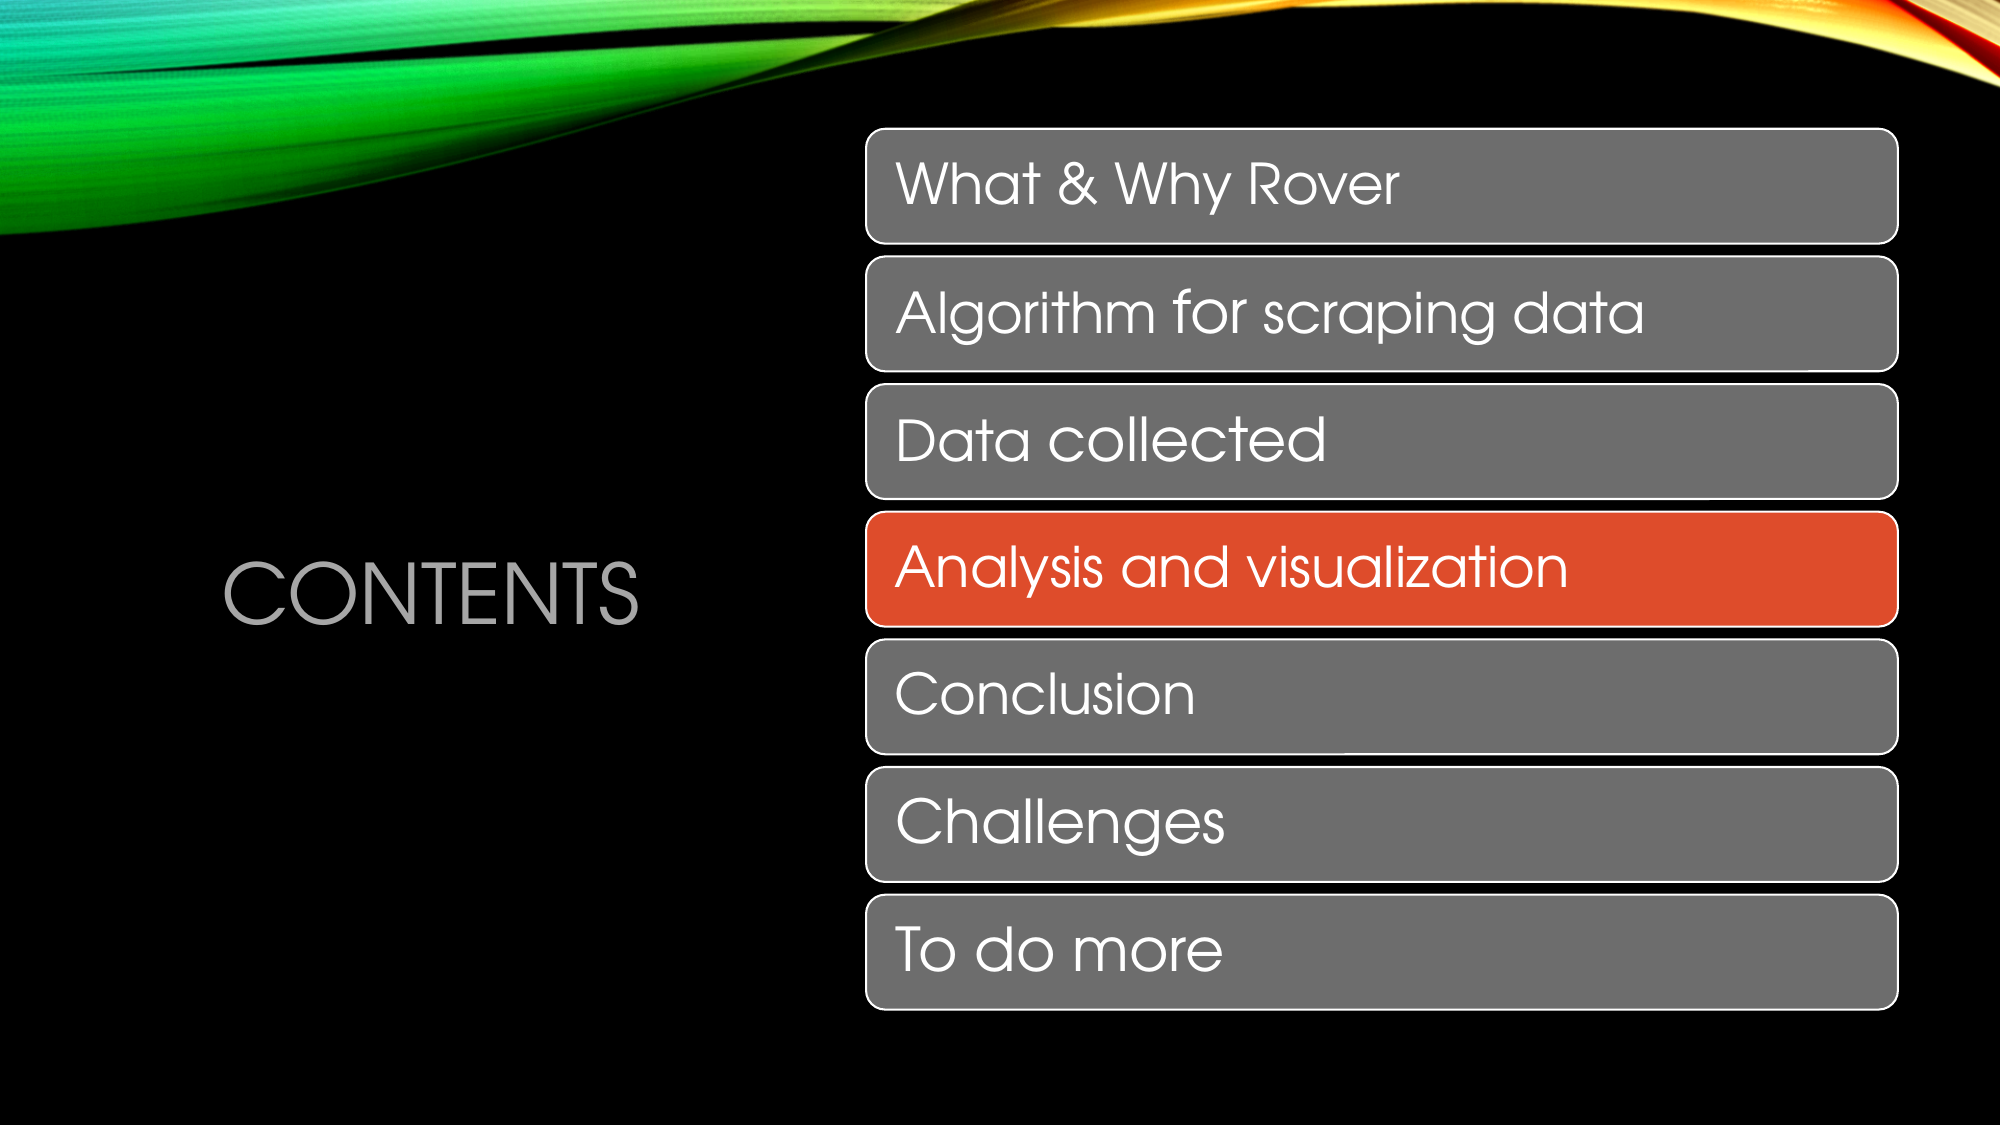

What & Why Rover
Algorithm for scraping data
Data collected
Analysis and visualization
Conclusion
Challenges
To do more
# Contents